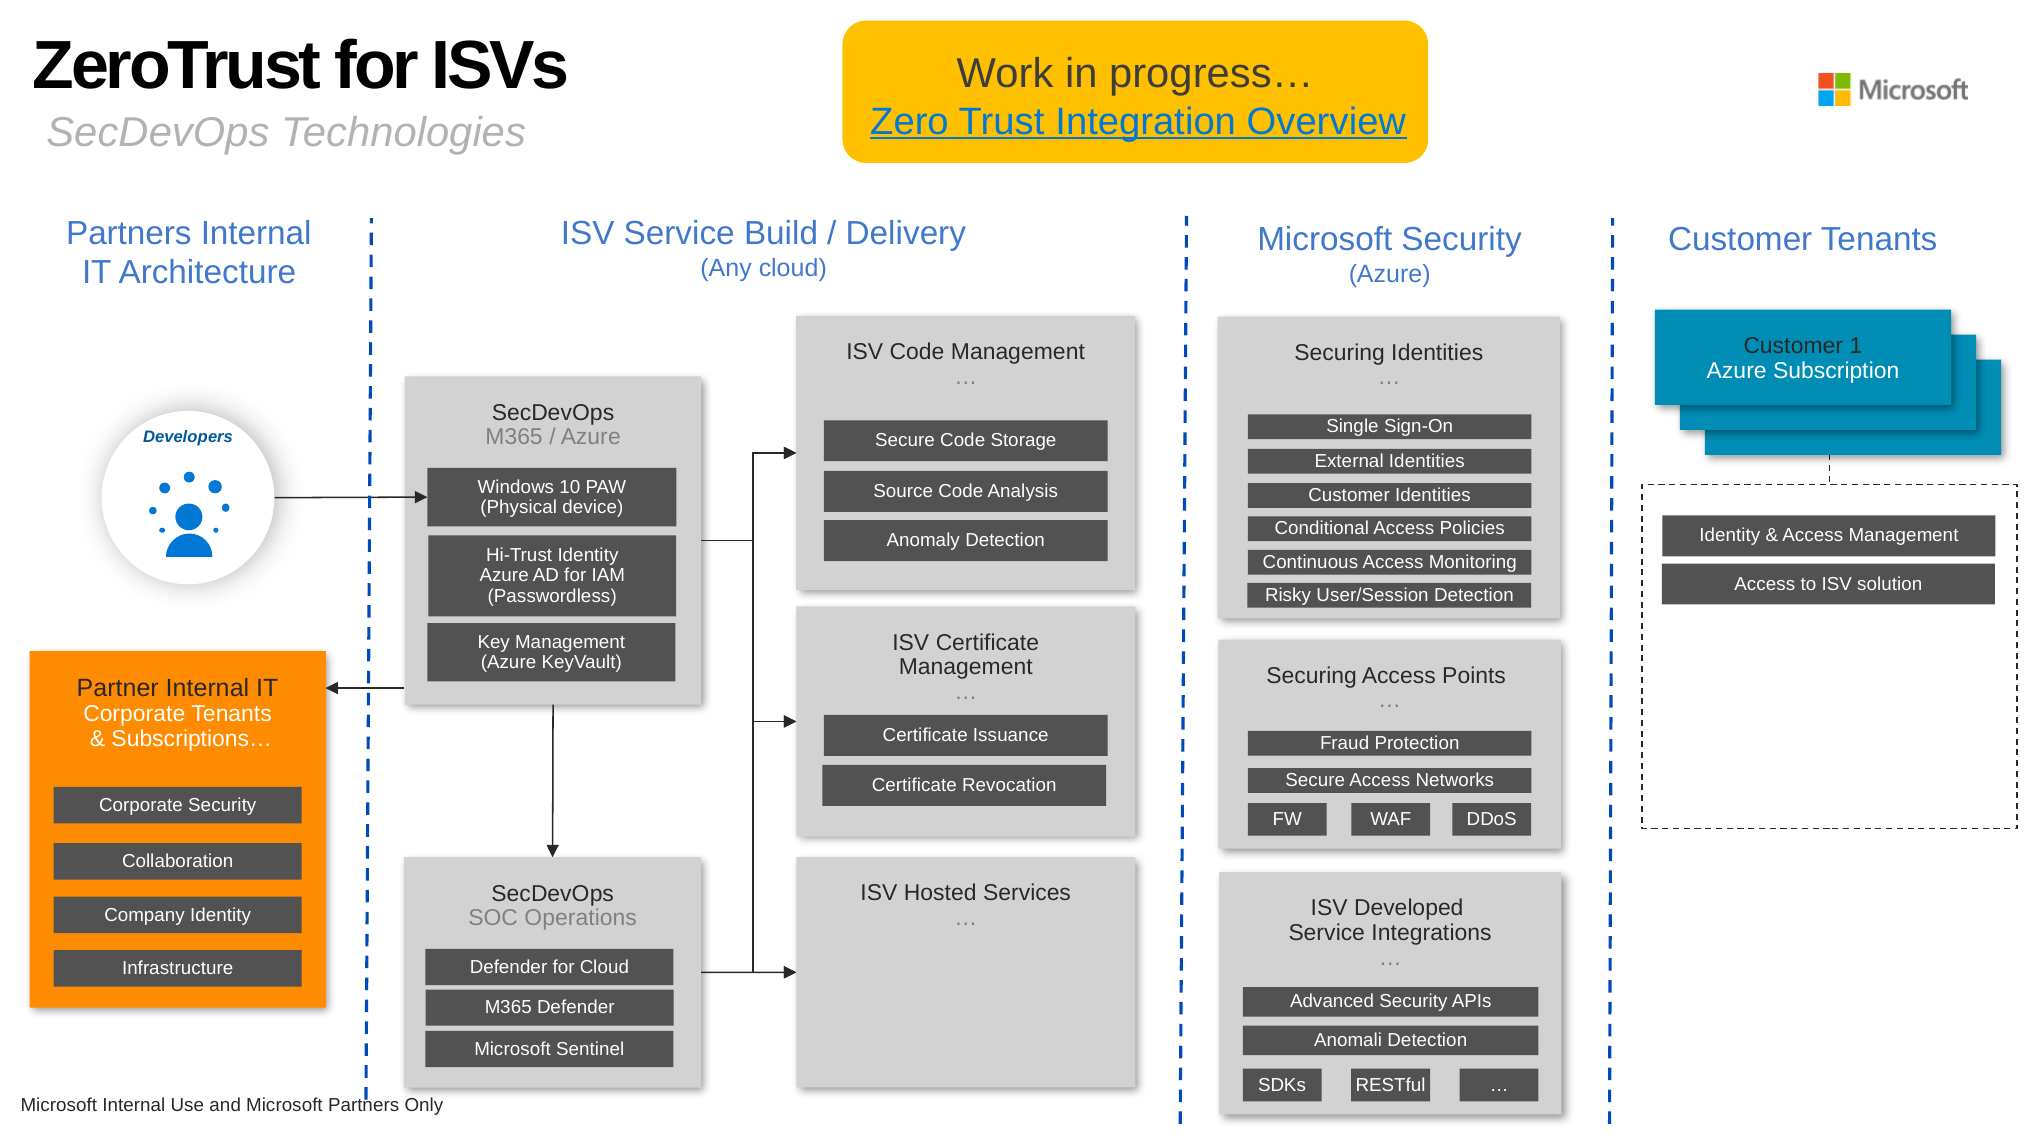

# ZeroTrust for ISVs
Work in progress…
Zero Trust Integration Overview
SecDevOps Technologies
Partners Internal
IT Architecture
ISV Service Build / Delivery
(Any cloud)
Microsoft Security
(Azure)
Customer Tenants
Customer 1
Azure Subscription
ISV Code Management
…
Securing Identities
…

SecDevOps
M365 / Azure

Developers

Single Sign-On
Secure Code Storage
External Identities
Windows 10 PAW (Physical device)
Source Code Analysis
Customer Identities

Identity & Access Management
Conditional Access Policies
Anomaly Detection
Hi-Trust Identity
Azure AD for IAM (Passwordless)
Continuous Access Monitoring
Access to ISV solution
Risky User/Session Detection
ISV Certificate Management
…
Key Management (Azure KeyVault)
Securing Access Points
…
Partner Internal IT
Corporate Tenants
 & Subscriptions…
Certificate Issuance
Fraud Protection
Certificate Revocation
Secure Access Networks
Corporate Security
FW
WAF
DDoS
Collaboration
ISV Hosted Services
…
SecDevOps
SOC Operations
ISV Developed
Service Integrations
…
Company Identity
Defender for Cloud
Infrastructure
Advanced Security APIs
M365 Defender
Anomali Detection
Microsoft Sentinel
SDKs
RESTful
…
…
…
…
…